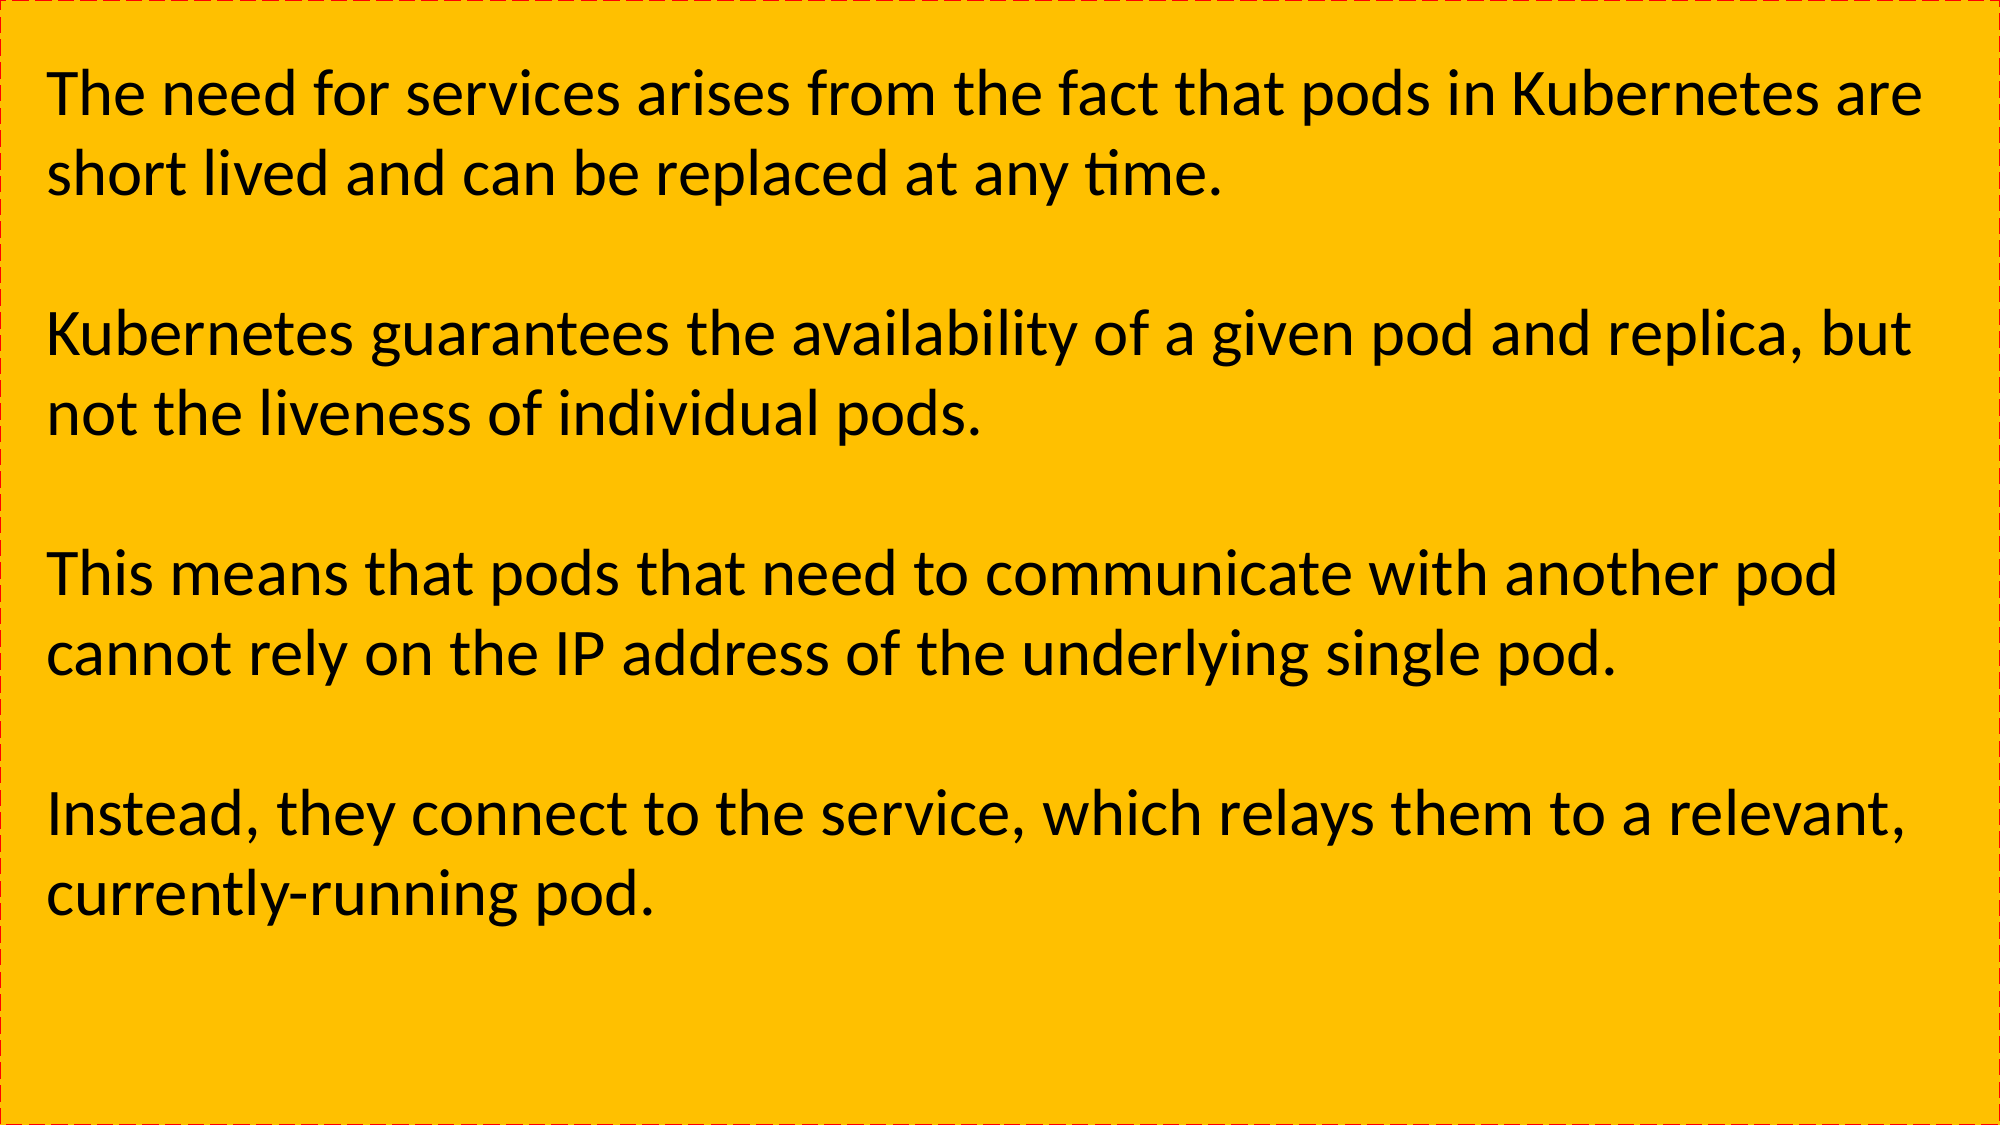

The need for services arises from the fact that pods in Kubernetes are short lived and can be replaced at any time.

Kubernetes guarantees the availability of a given pod and replica, but not the liveness of individual pods.

This means that pods that need to communicate with another pod cannot rely on the IP address of the underlying single pod.

Instead, they connect to the service, which relays them to a relevant, currently-running pod.